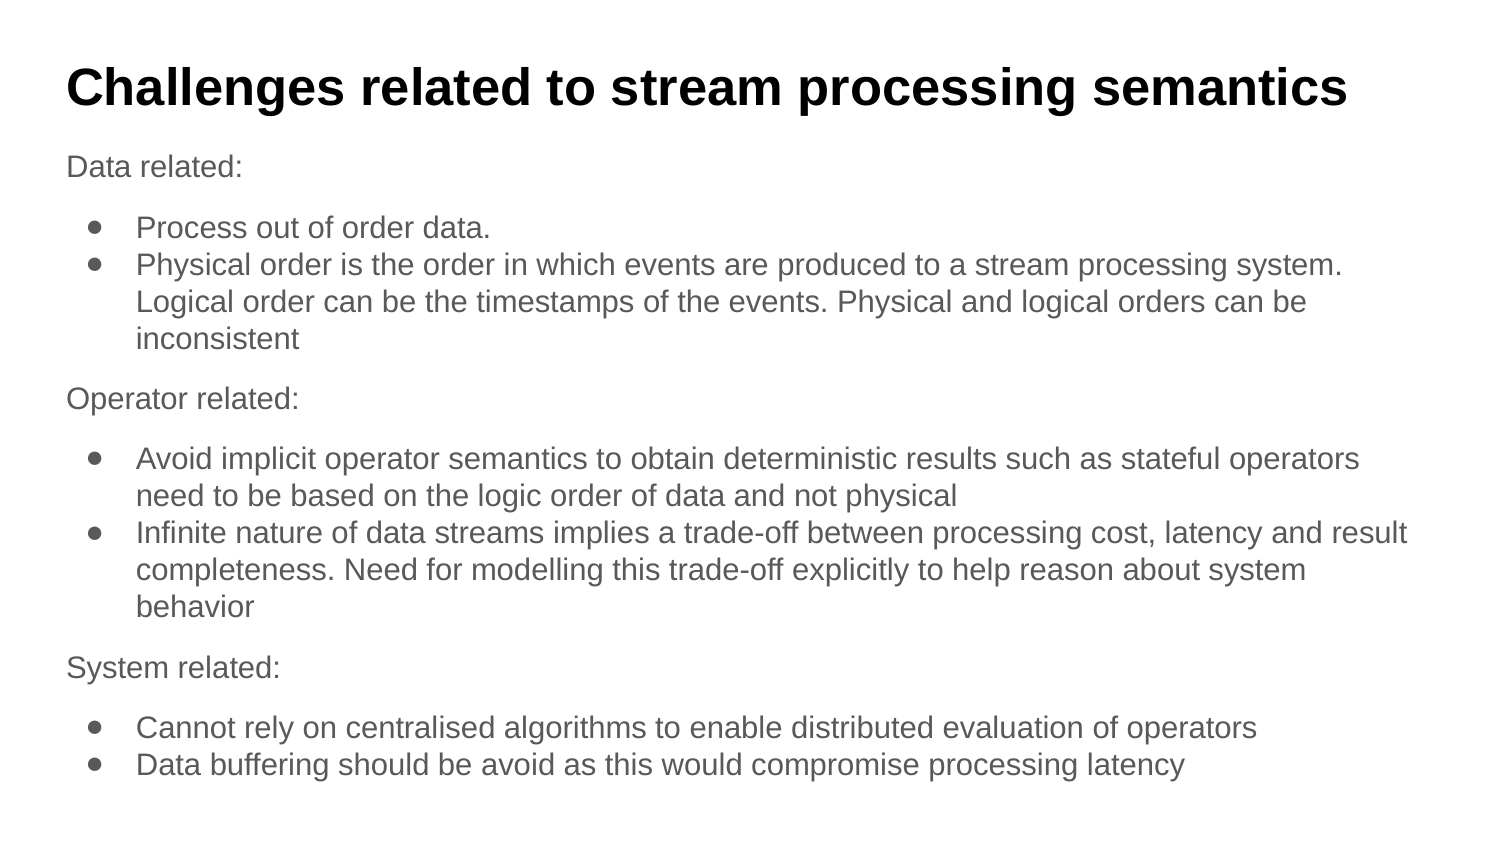

# Challenges related to stream processing semantics
Data related:
Process out of order data.
Physical order is the order in which events are produced to a stream processing system. Logical order can be the timestamps of the events. Physical and logical orders can be inconsistent
Operator related:
Avoid implicit operator semantics to obtain deterministic results such as stateful operators need to be based on the logic order of data and not physical
Infinite nature of data streams implies a trade-off between processing cost, latency and result completeness. Need for modelling this trade-off explicitly to help reason about system behavior
System related:
Cannot rely on centralised algorithms to enable distributed evaluation of operators
Data buffering should be avoid as this would compromise processing latency